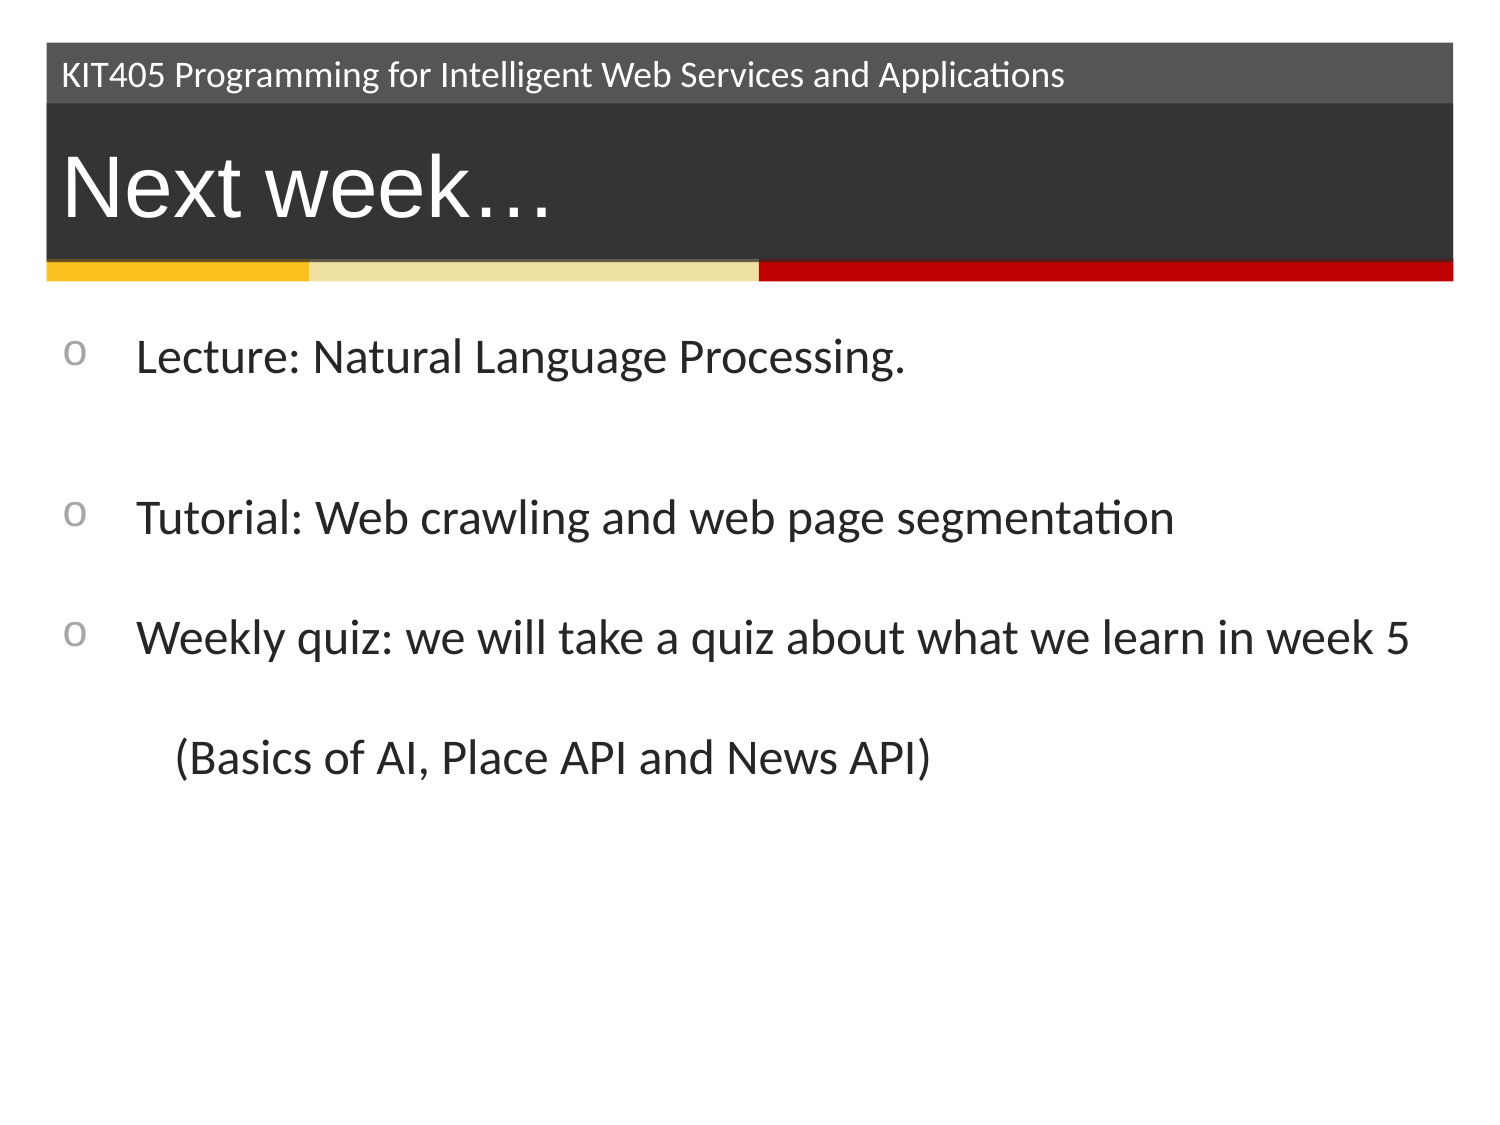

# Next week…
Lecture: Natural Language Processing.
Tutorial: Web crawling and web page segmentation
Weekly quiz: we will take a quiz about what we learn in week 5
          (Basics of AI, Place API and News API)